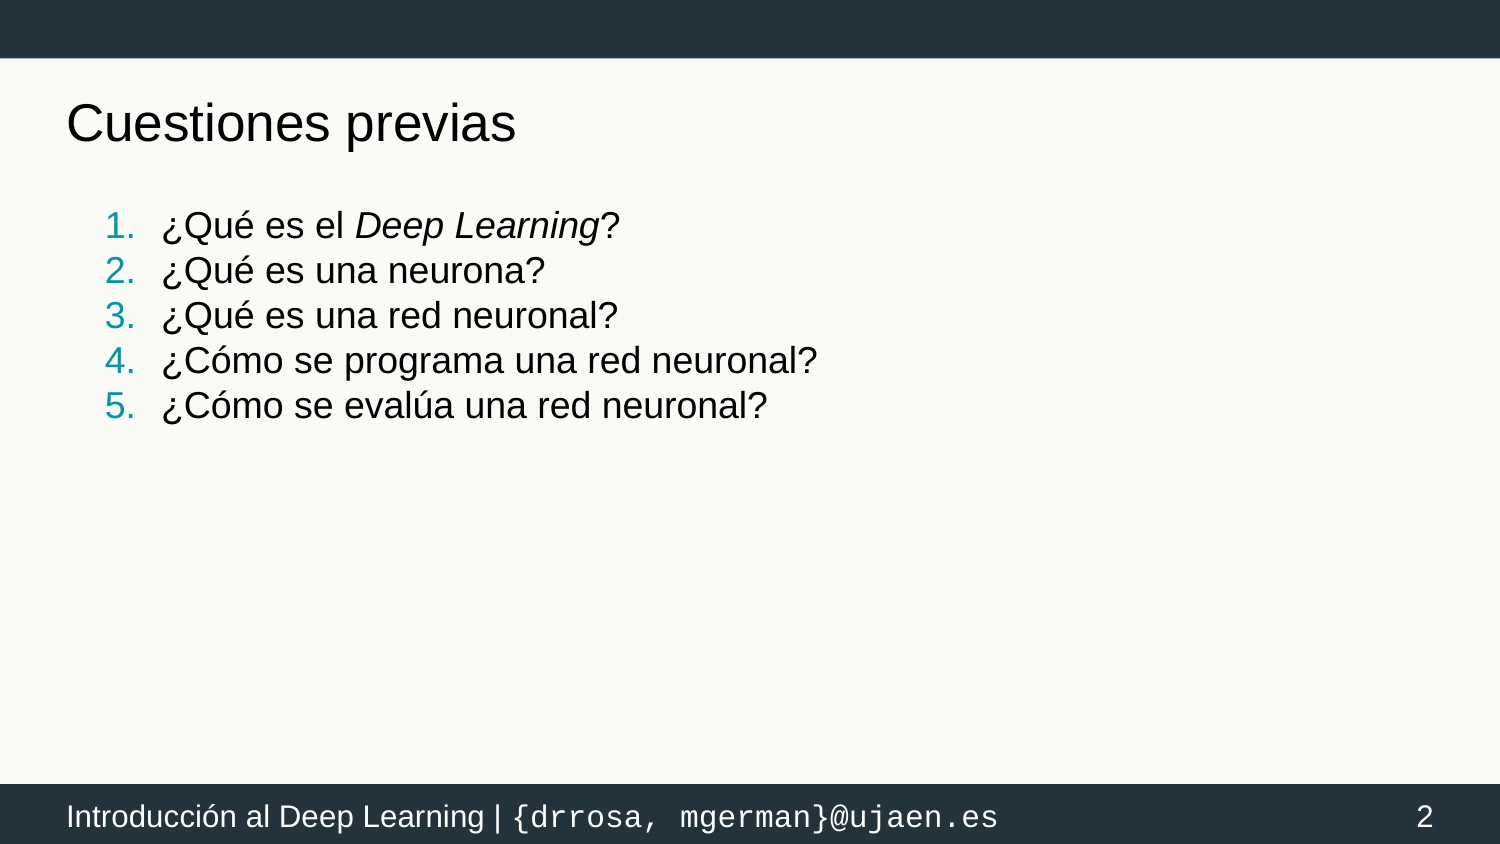

# Cuestiones previas
¿Qué es el Deep Learning?
¿Qué es una neurona?
¿Qué es una red neuronal?
¿Cómo se programa una red neuronal?
¿Cómo se evalúa una red neuronal?
2